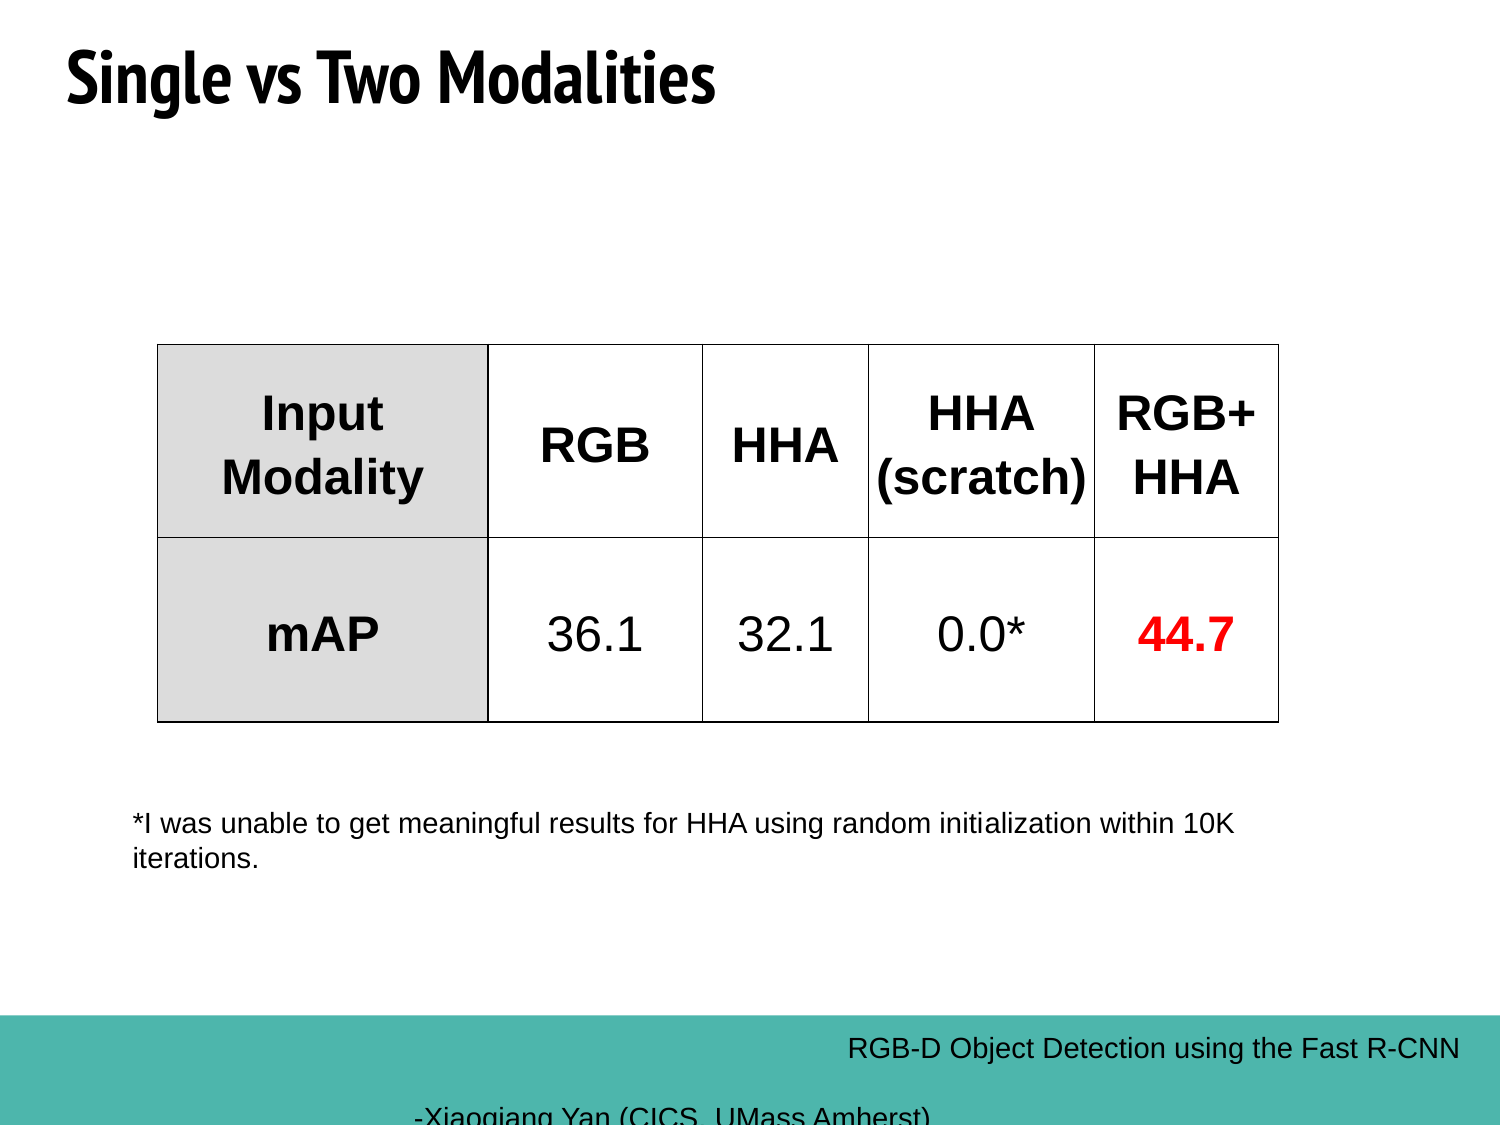

# Single vs Two Modalities
| Input Modality | RGB | HHA | HHA (scratch) | RGB+ HHA |
| --- | --- | --- | --- | --- |
| mAP | 36.1 | 32.1 | 0.0\* | 44.7 |
*I was unable to get meaningful results for HHA using random initialization within 10K iterations.
       RGB-D Object Detection using the Fast R-CNN
         											         -Xiaoqiang Yan (CICS, UMass Amherst)